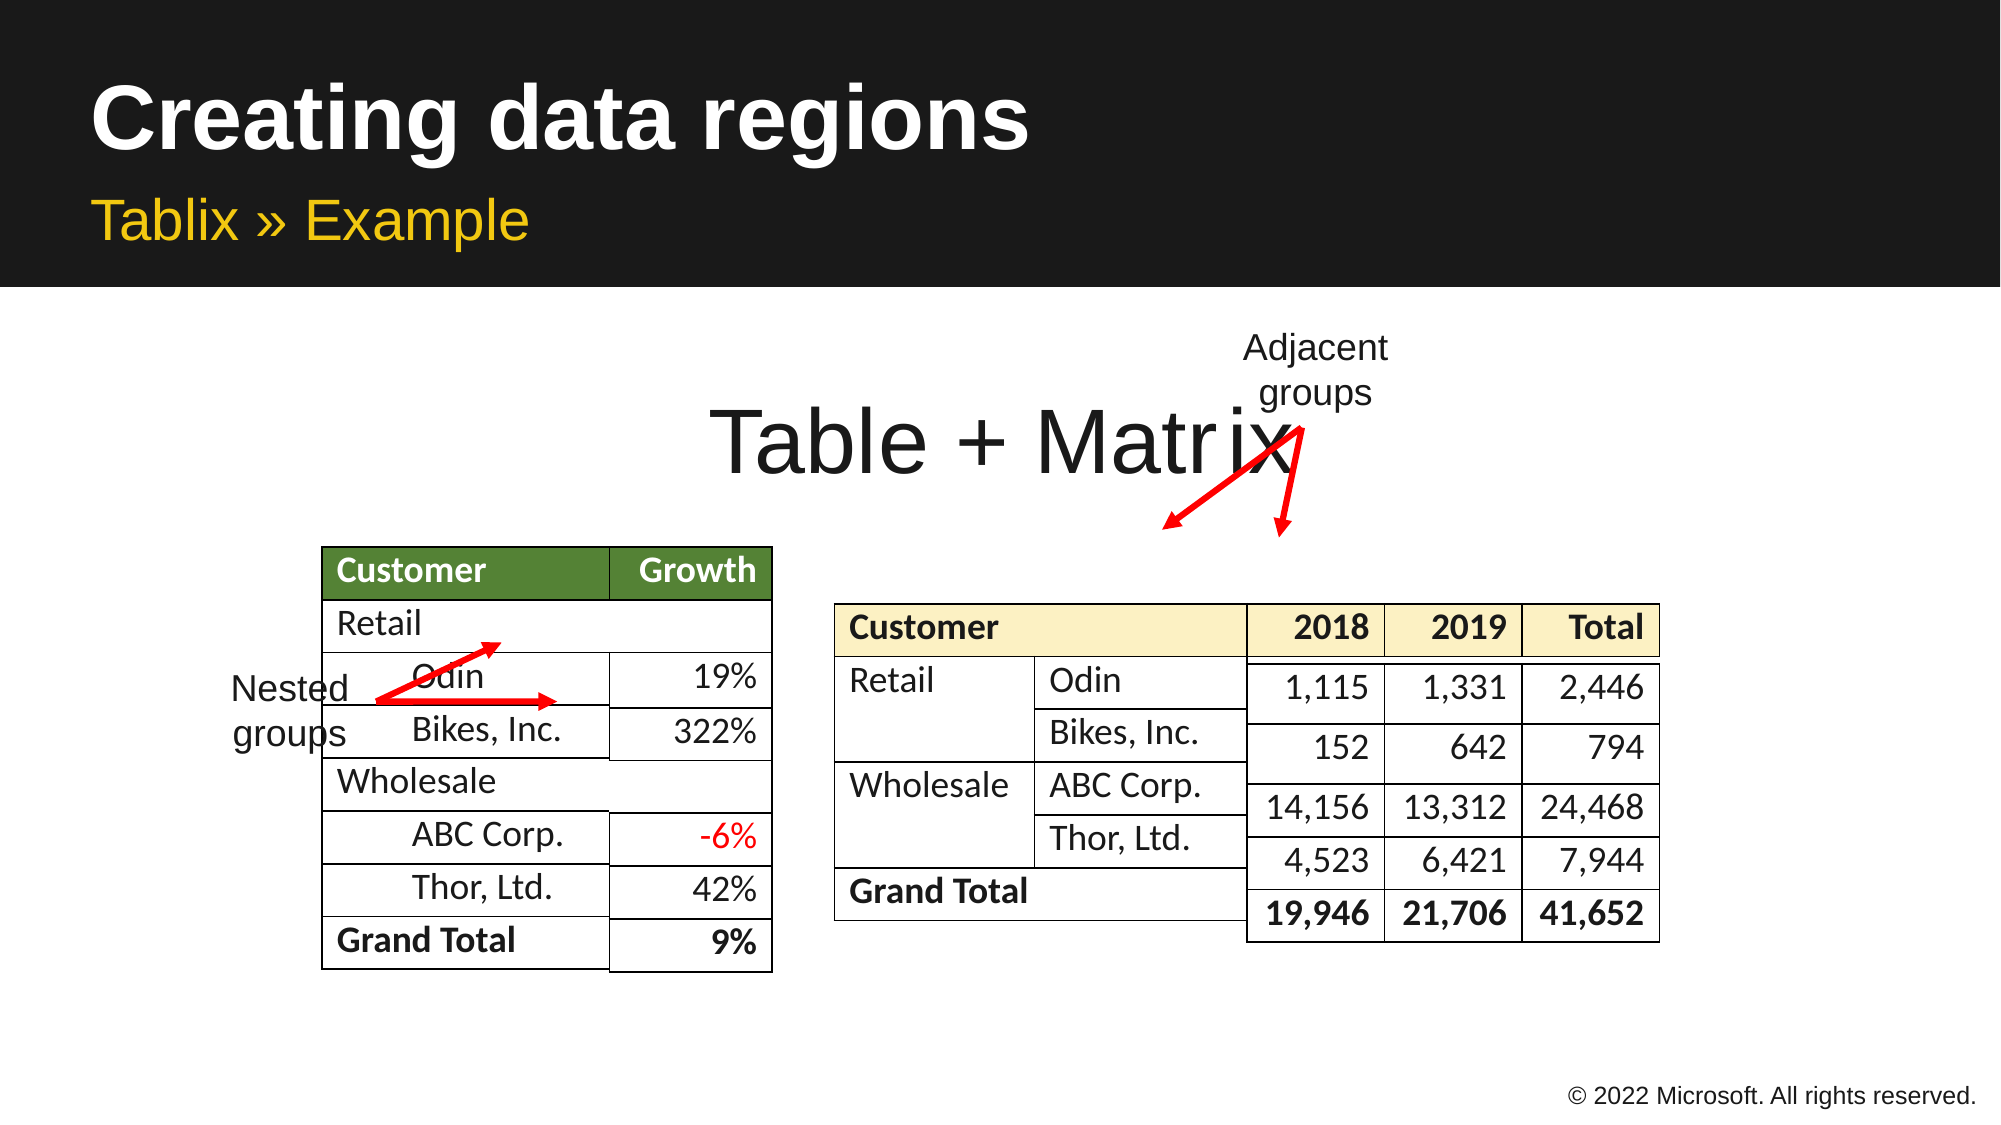

# Creating data regions
Tablix » Example
Adjacent
groups

e + Matr
Tabl
ix

| Customer |
| --- |
| Retail |
| Odin |
| Bikes, Inc. |
| Wholesale |
| ABC Corp. |
| Thor, Ltd. |
| Grand Total |
| Growth |
| --- |
|  |
| 19% |
| 322% |
|  |
| -6% |
| 42% |
| 9% |
| Customer |  |
| --- | --- |
| Retail | Odin |
|  | Bikes, Inc. |
| Wholesale | ABC Corp. |
|  | Thor, Ltd. |
| Grand Total |  |
| 2018 | 2019 | Total |
| --- | --- | --- |

Nested
groups

| 1,115 | 1,331 | 2,446 |
| --- | --- | --- |
| 152 | 642 | 794 |
| 14,156 | 13,312 | 24,468 |
| --- | --- | --- |
| 4,523 | 6,421 | 7,944 |
| 19,946 | 21,706 | 41,652 |
© 2022 Microsoft. All rights reserved.